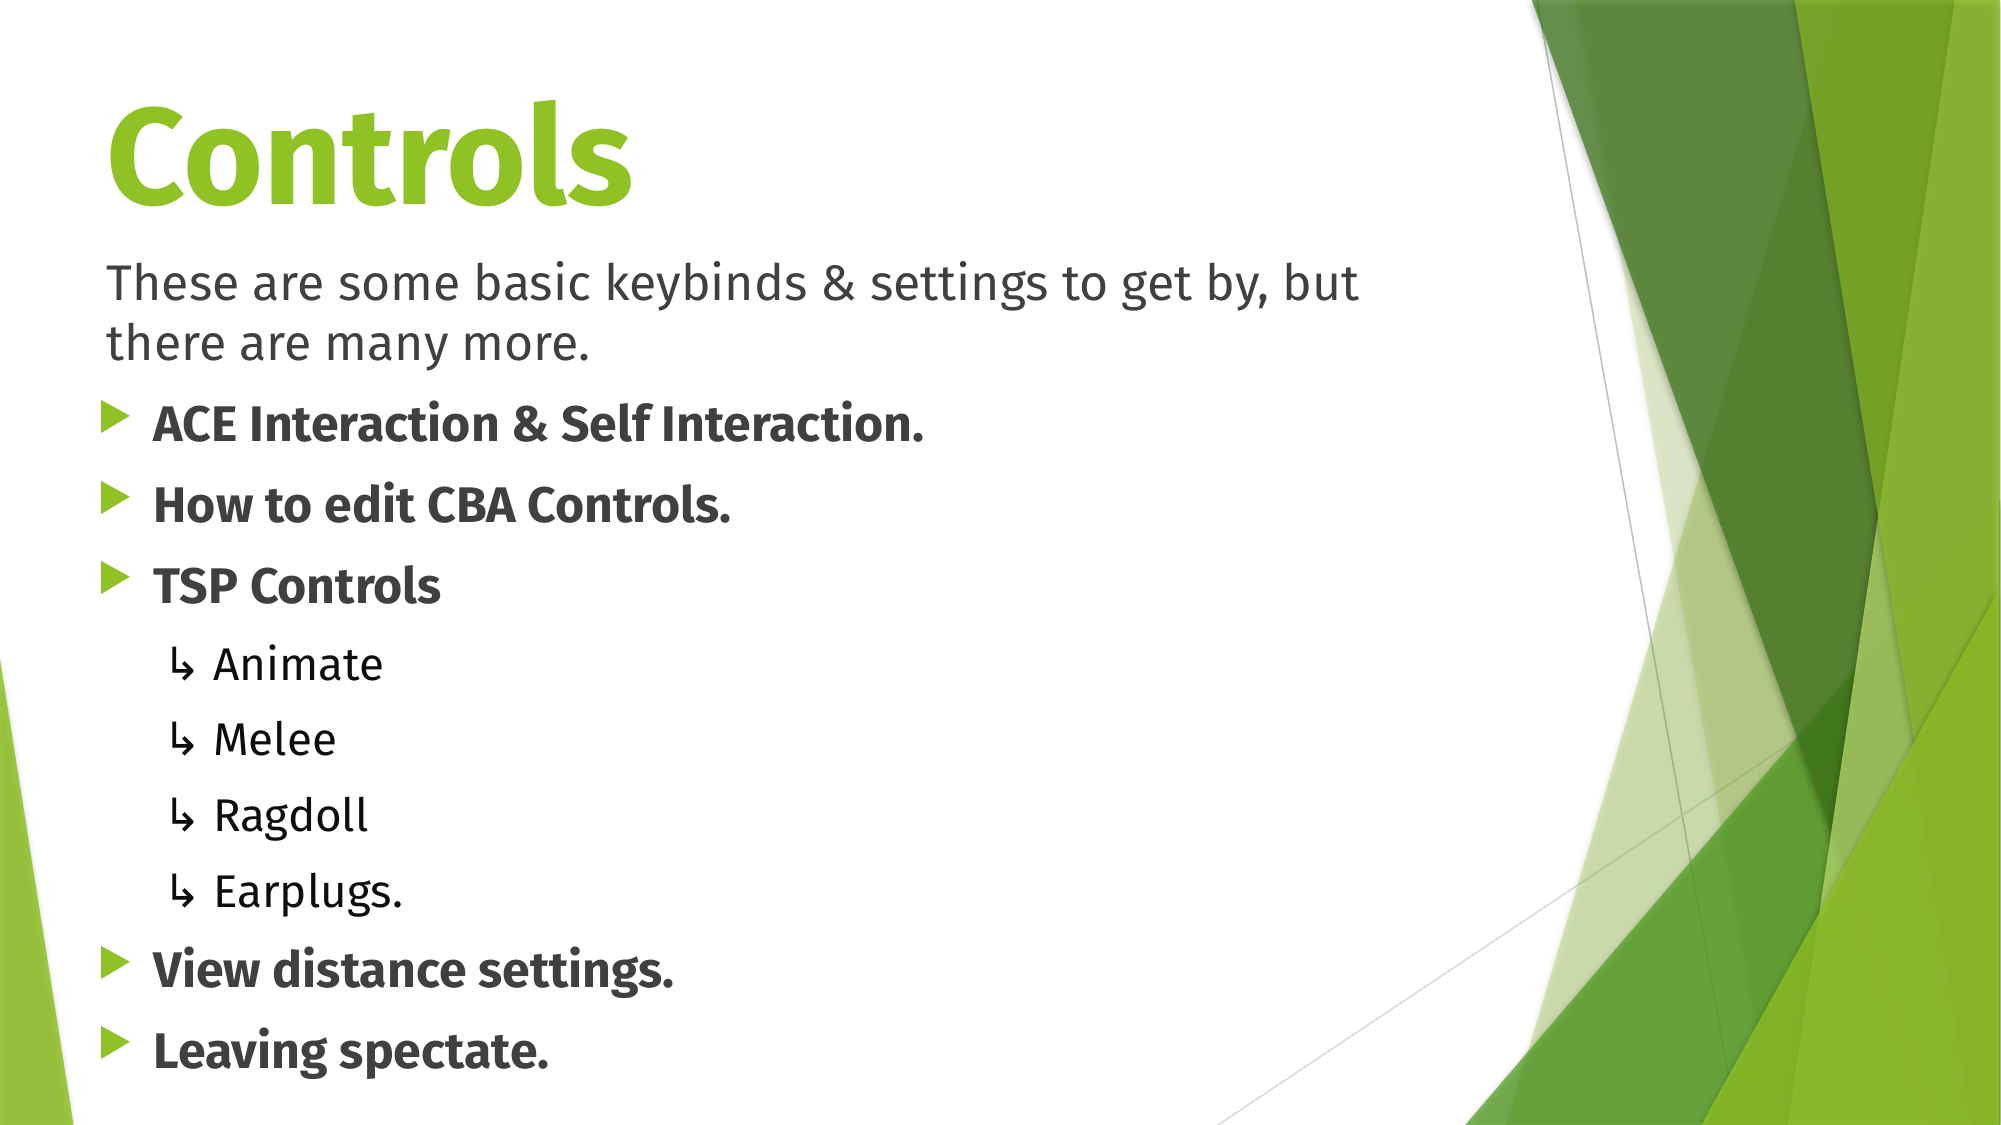

# Controls
These are some basic keybinds & settings to get by, but there are many more.
ACE Interaction & Self Interaction.
How to edit CBA Controls.
TSP Controls
↳ Animate
↳ Melee
↳ Ragdoll
↳ Earplugs.
View distance settings.
Leaving spectate.